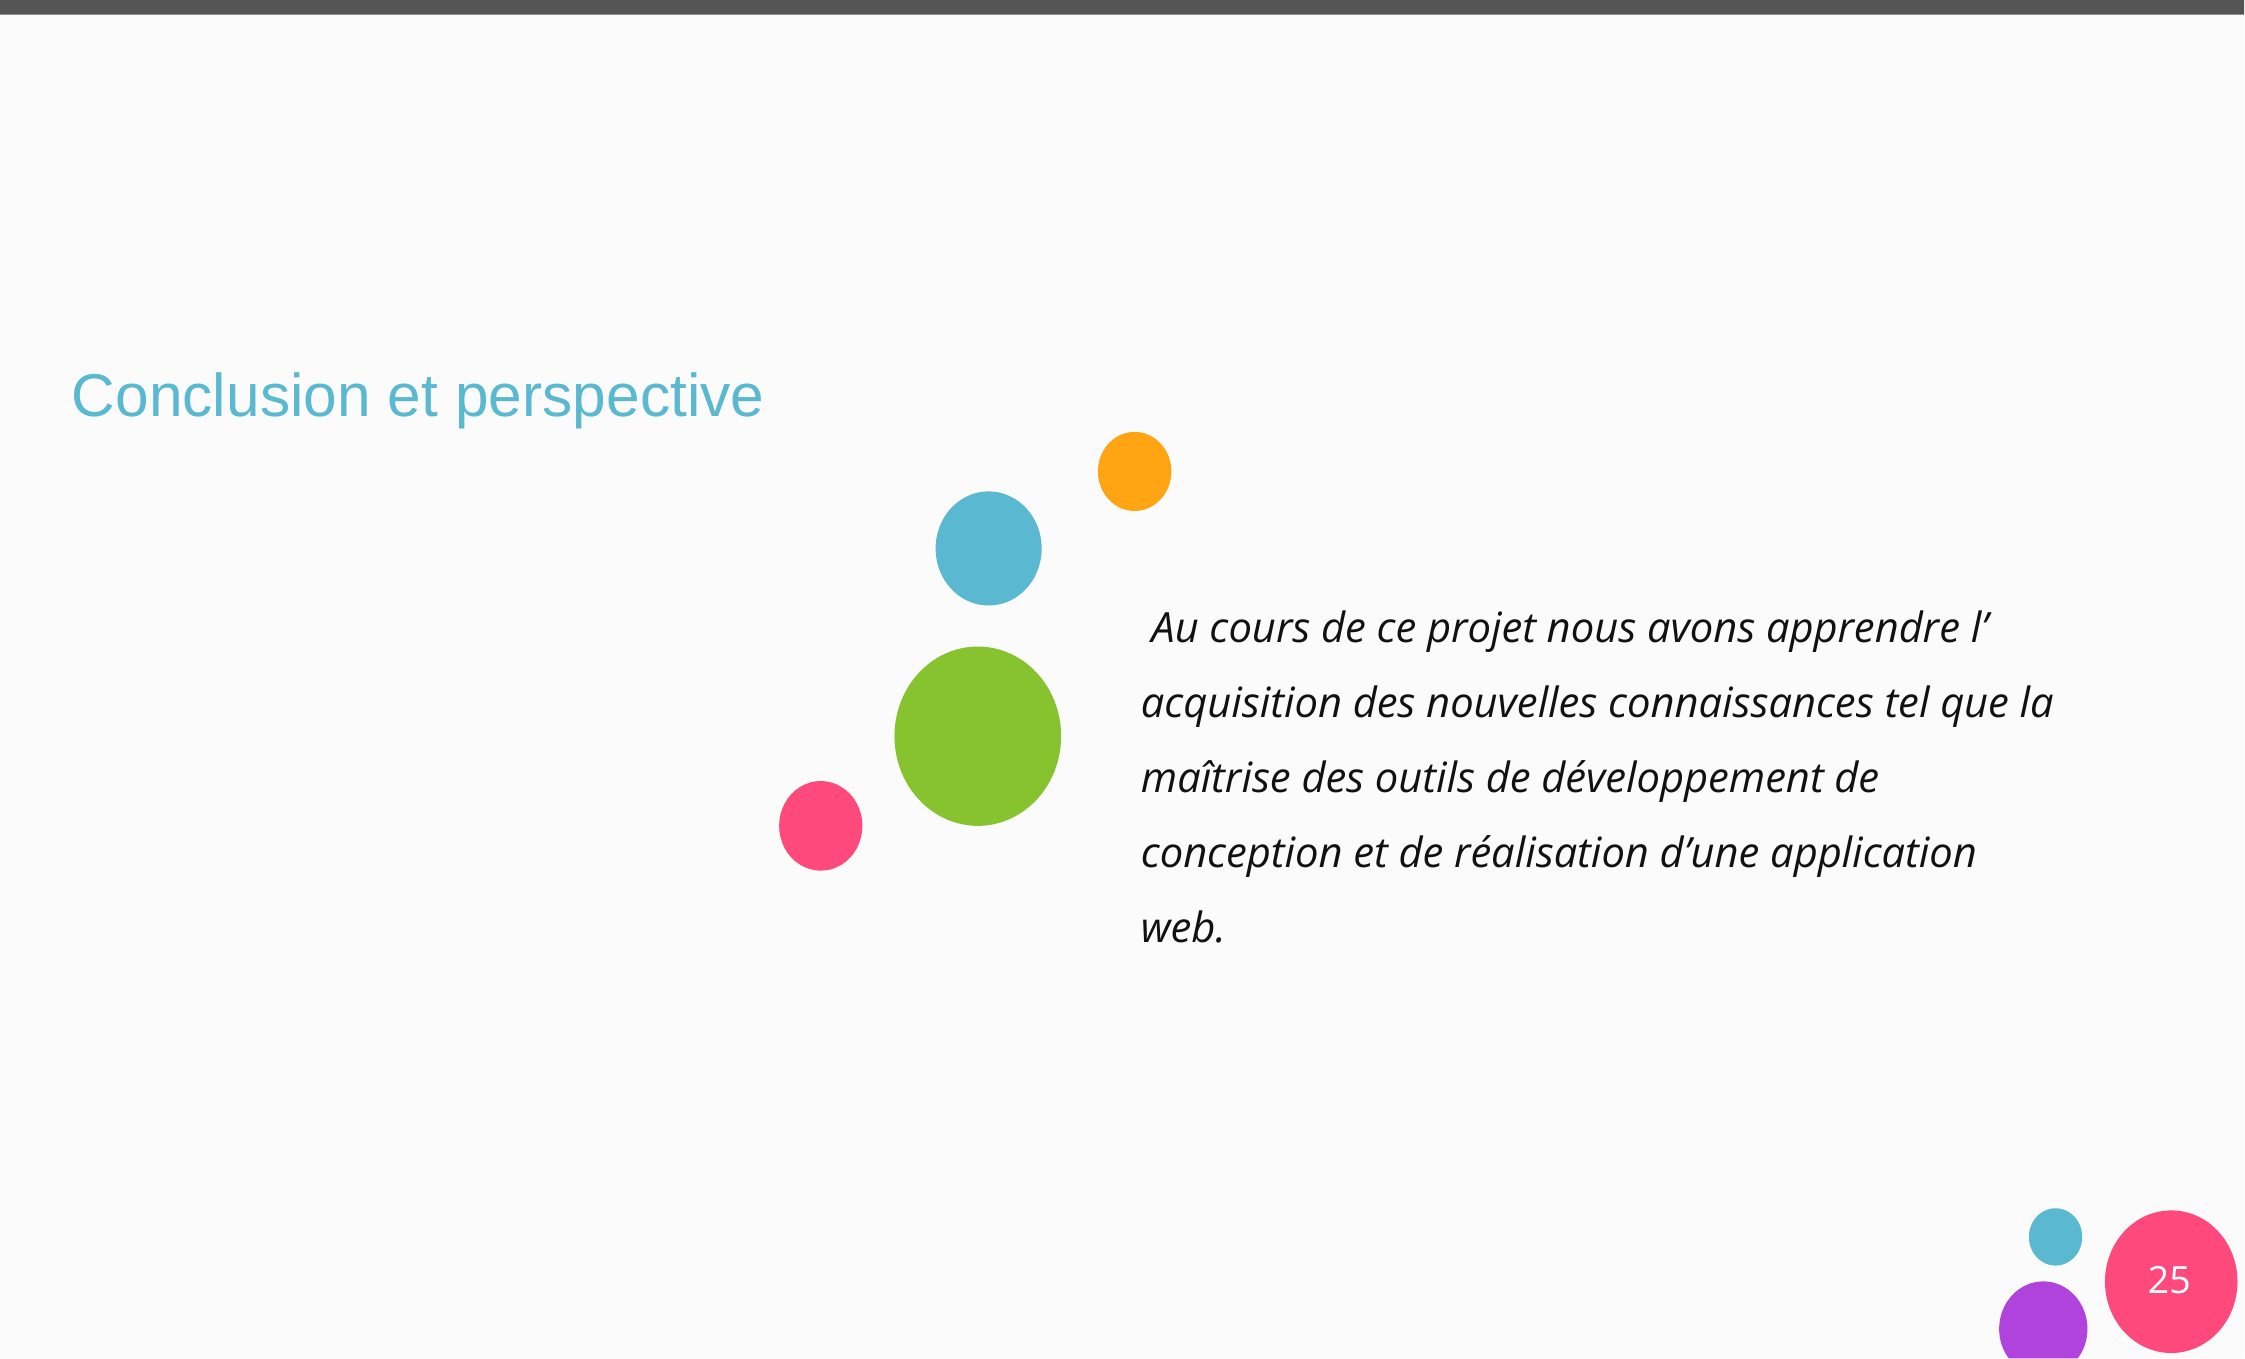

# Conclusion et perspective
 Au cours de ce projet nous avons apprendre l’ acquisition des nouvelles connaissances tel que la maîtrise des outils de développement de conception et de réalisation d’une application web.
25